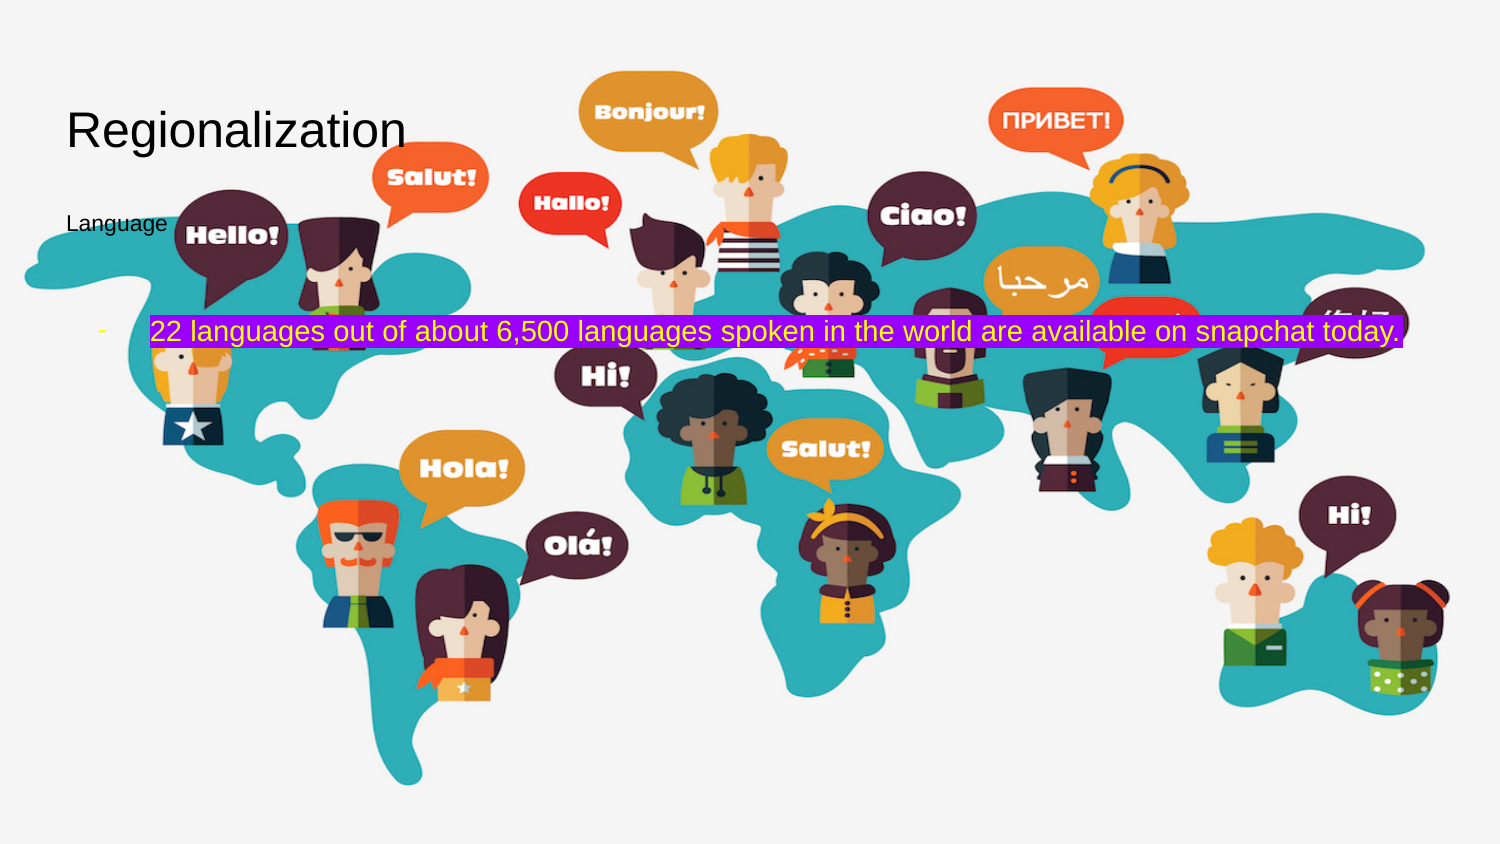

# Regionalization
Language
22 languages out of about 6,500 languages spoken in the world are available on snapchat today.